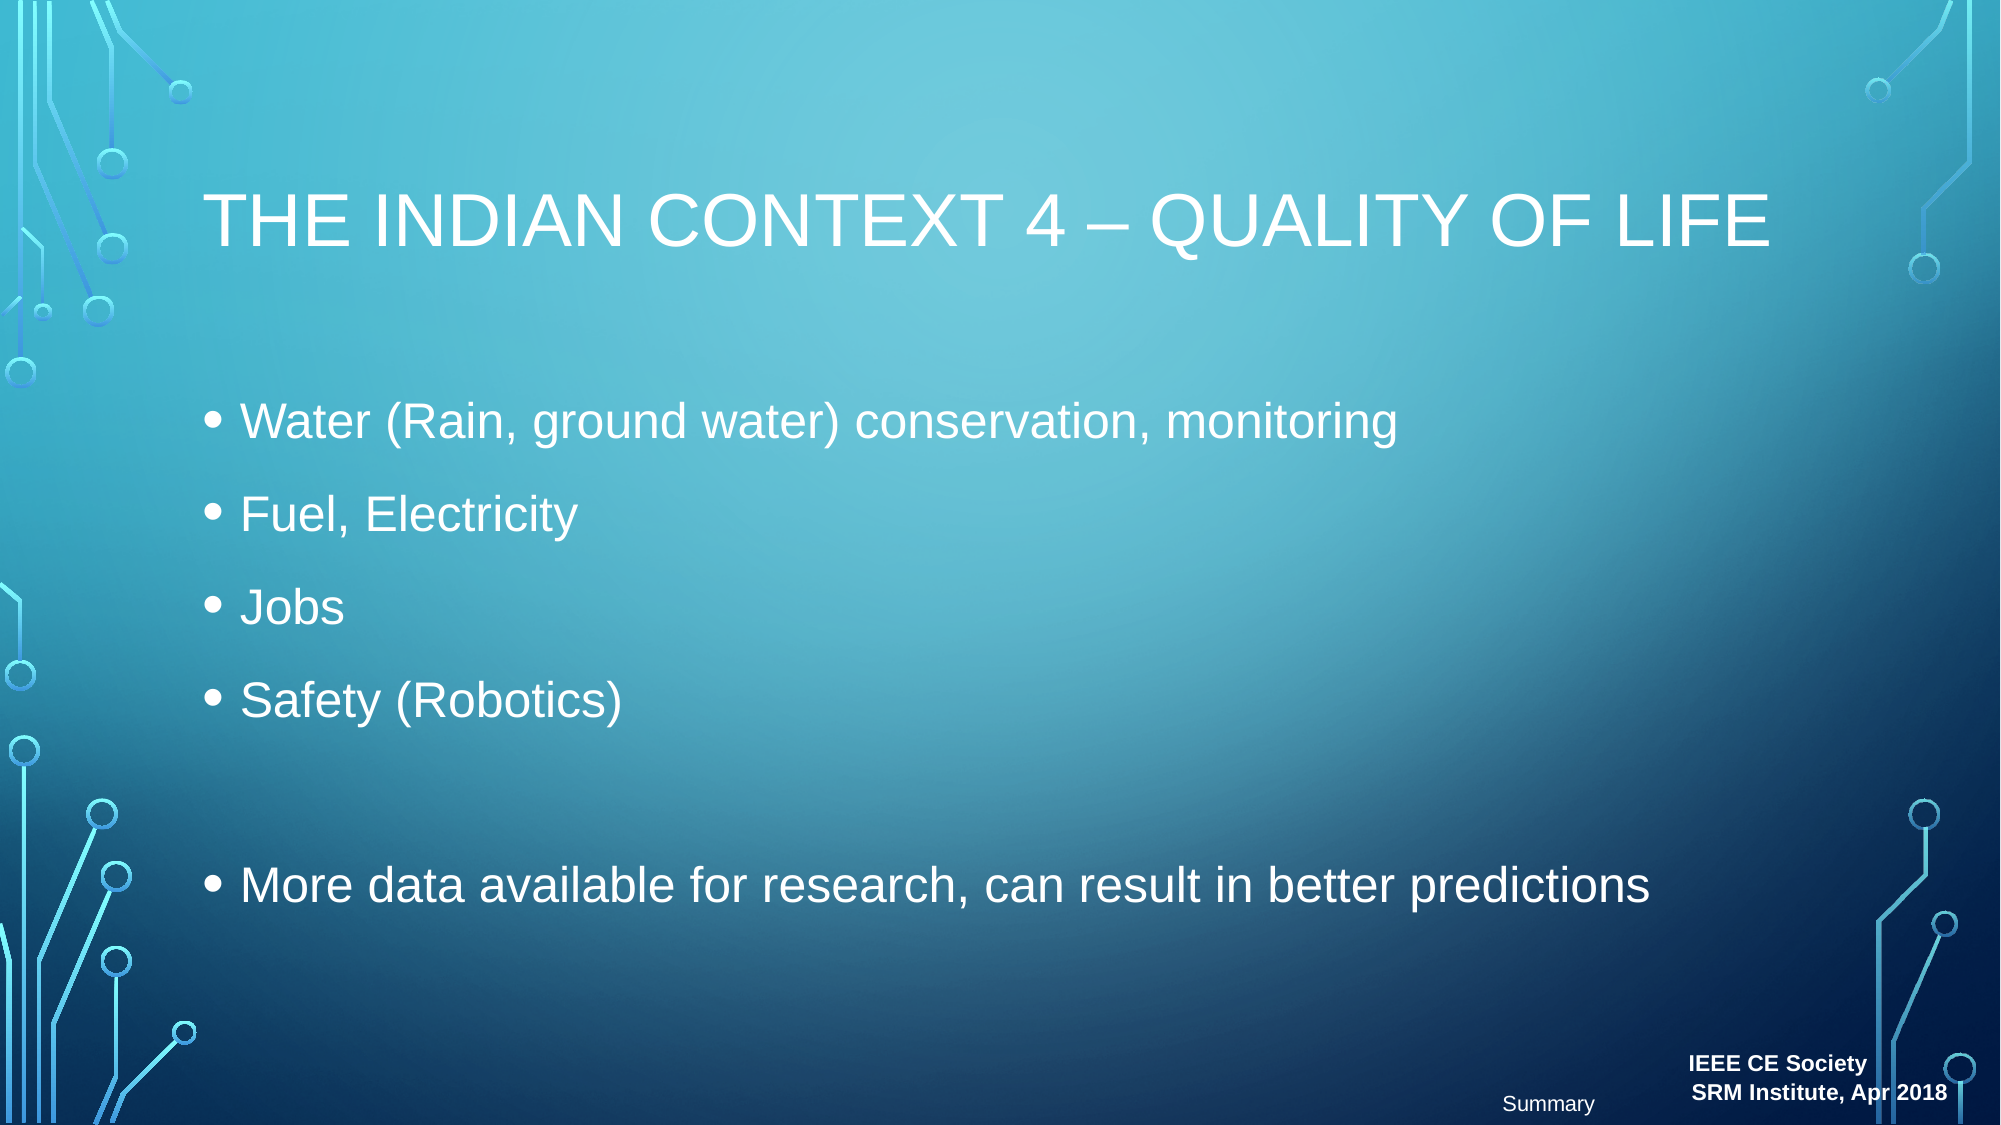

# The indian context 4 – QUALITY OF LIFE
Water (Rain, ground water) conservation, monitoring
Fuel, Electricity
Jobs
Safety (Robotics)

More data available for research, can result in better predictions
IEEE CE Society
SRM Institute, Apr 2018
Summary